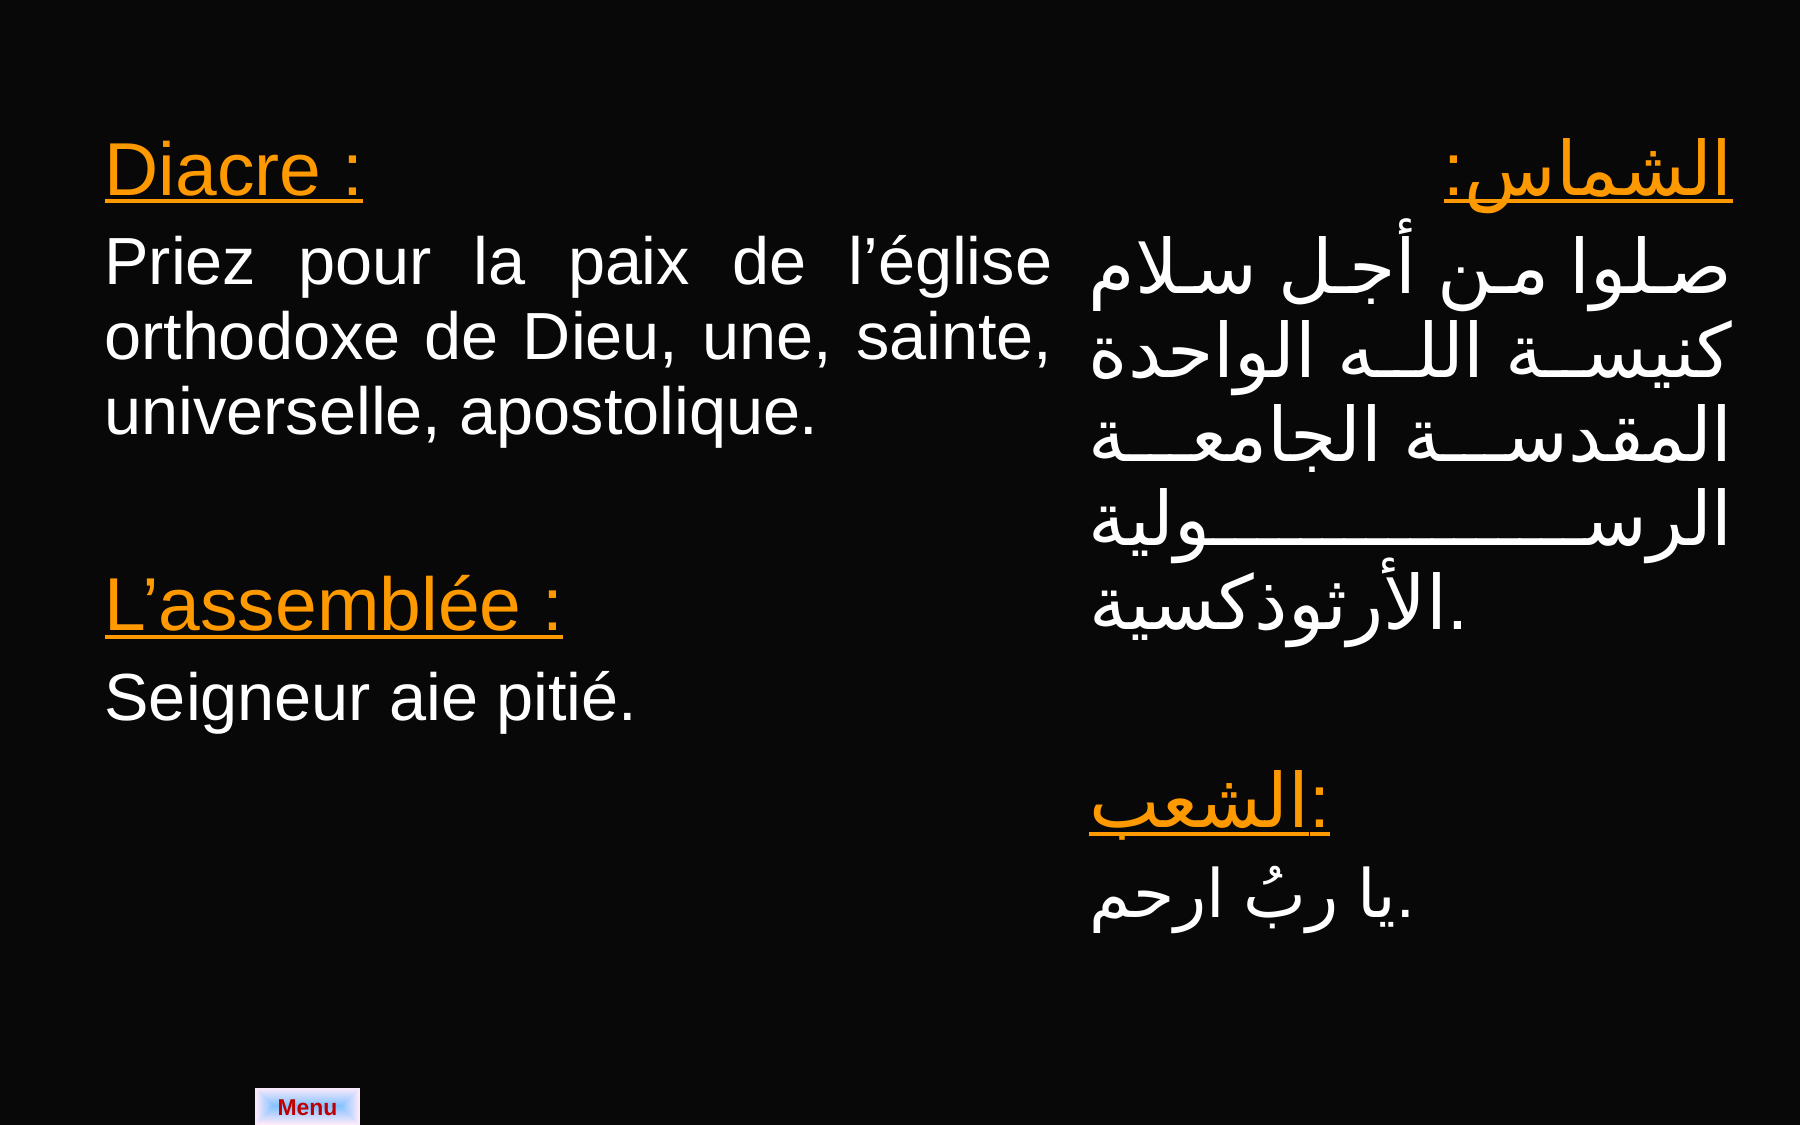

| Diacre : Priez pour la paix de l’église orthodoxe de Dieu, une, sainte, universelle, apostolique. L’assemblée : Seigneur aie pitié. | الشماس: صلوا من أجل سلام كنيسة الله الواحدة المقدسة الجامعة الرسولية الأرثوذكسية. الشعب: يا ربُ ارحم. |
| --- | --- |
|  |
| --- |

Menu